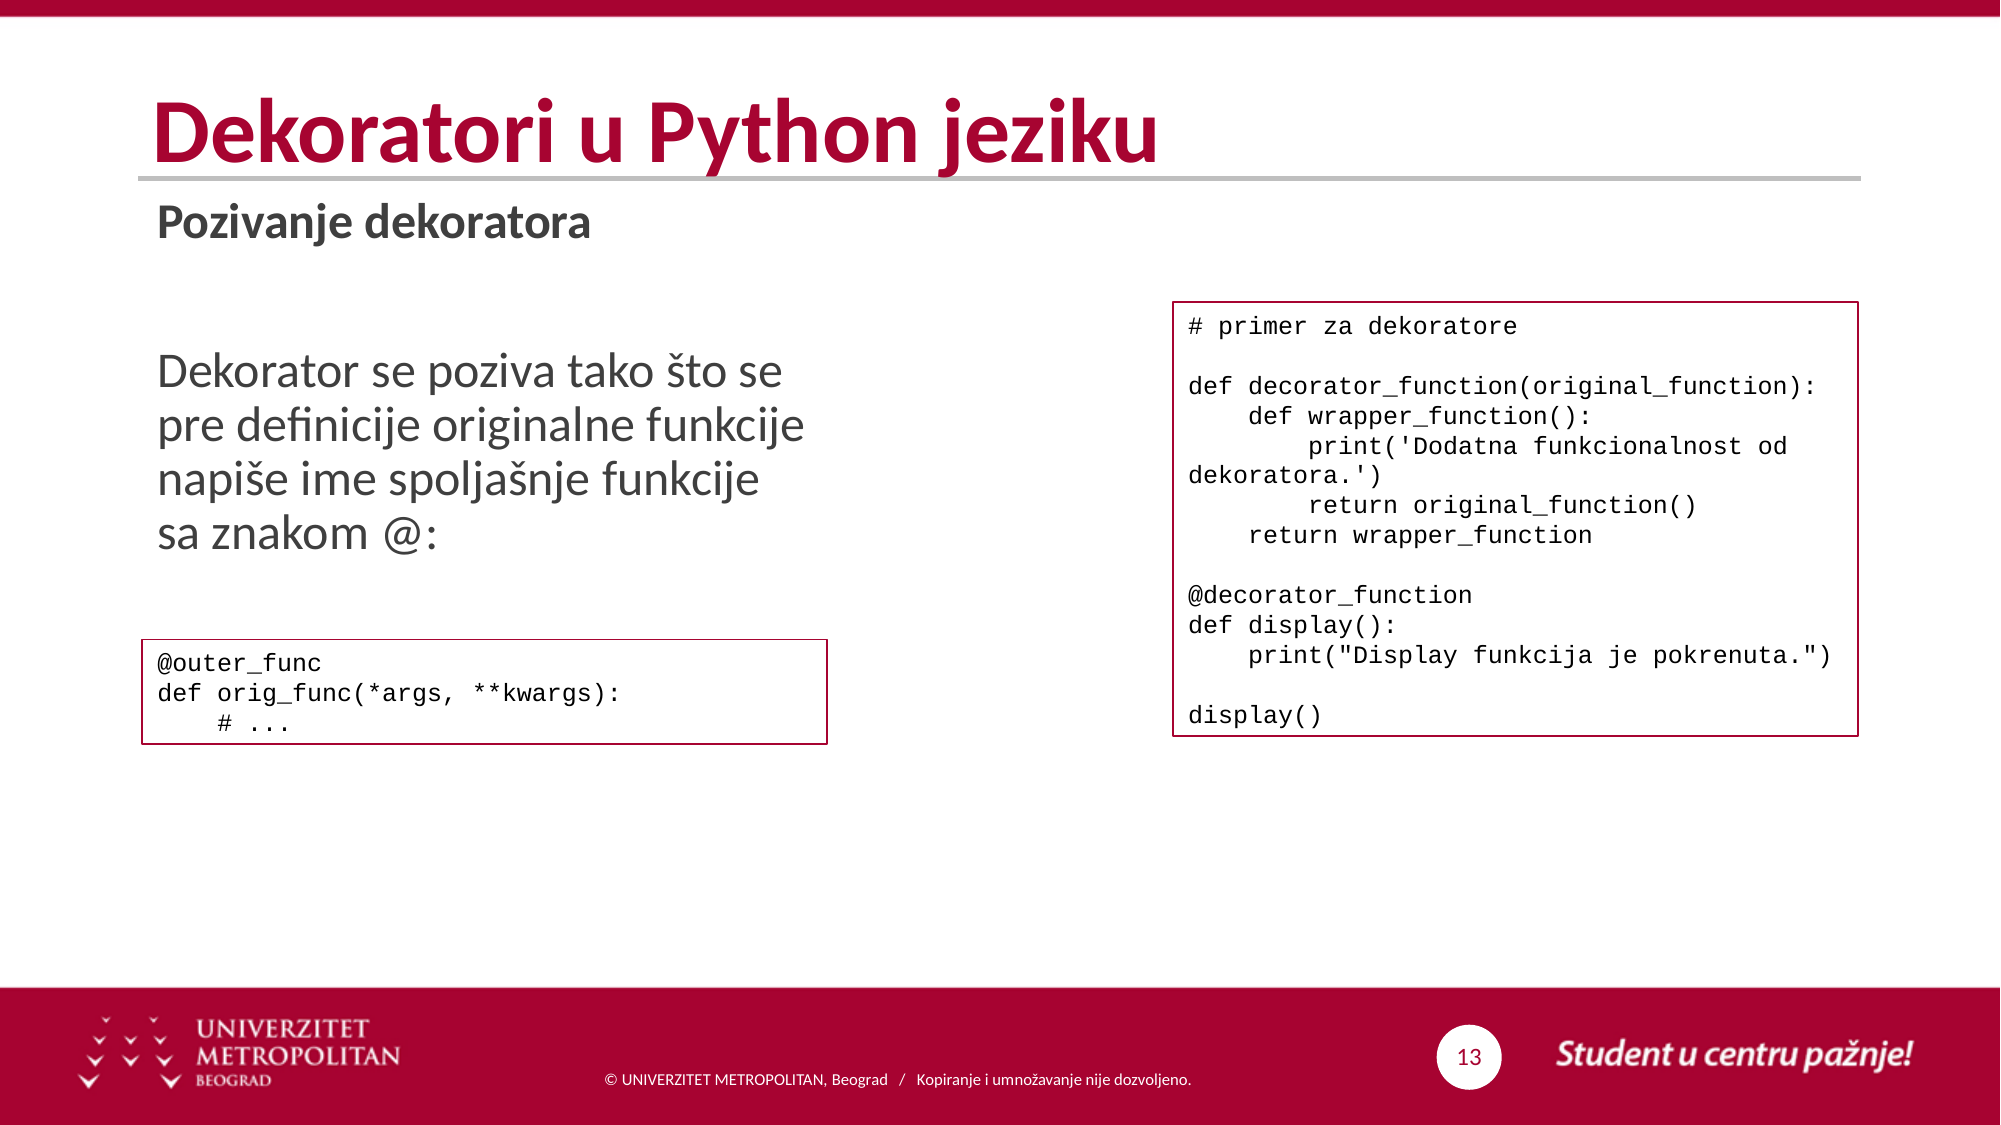

# Dekoratori u Python jeziku
Pozivanje dekoratora

Dekorator se poziva tako što se pre definicije originalne funkcije napiše ime spoljašnje funkcije sa znakom @:
# primer za dekoratore

def decorator_function(original_function):
    def wrapper_function():
        print('Dodatna funkcionalnost od dekoratora.')
        return original_function()
    return wrapper_function

@decorator_function
def display():
    print("Display funkcija je pokrenuta.")

display()
@outer_func
def orig_func(*args, **kwargs):
    # ...